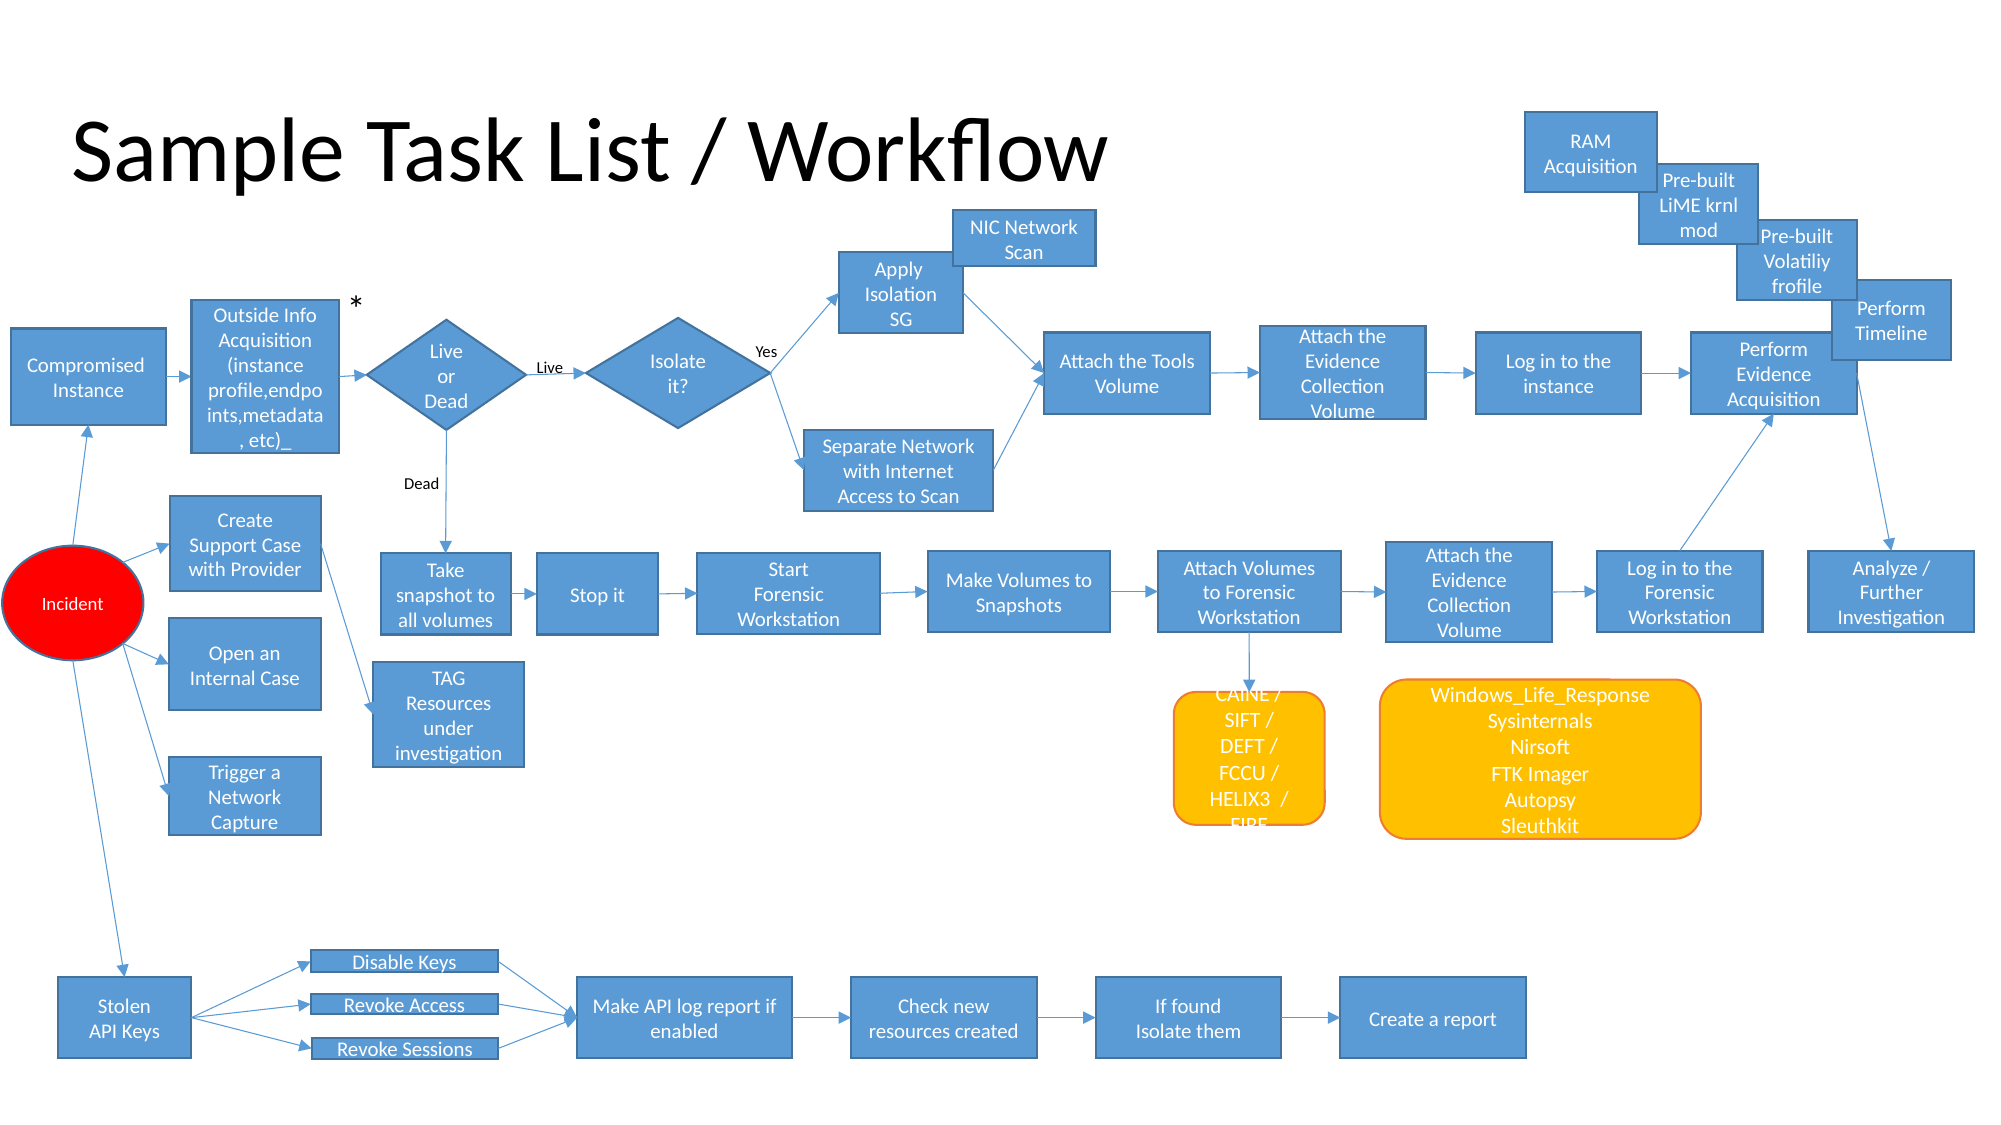

# Sample Task List / Workflow
RAM Acquisition
Pre-built LiME krnl mod
NIC Network Scan
Pre-built Volatiliy frofile
Apply
Isolation SG
*
Perform Timeline
Outside Info Acquisition
(instance profile,endpoints,metadata, etc)_
Isolate it?
Live or Dead
Attach the Evidence Collection Volume
Compromised
Instance
Perform
Evidence Acquisition
Log in to the instance
Attach the Tools Volume
Yes
Live
Separate Network with Internet Access to Scan
Dead
Create Support Case with Provider
Attach the Evidence Collection Volume
Incident
Analyze / Further Investigation
Log in to the Forensic Workstation
Make Volumes to Snapshots
Attach Volumes to Forensic Workstation
Start
Forensic Workstation
Take snapshot to all volumes
Stop it
Open an Internal Case
TAG
Resources under investigation
Windows_Life_Response
Sysinternals
Nirsoft
FTK Imager
Autopsy
Sleuthkit
CAINE / SIFT / DEFT / FCCU / HELIX3  / FIRE
Trigger a Network Capture
Disable Keys
Stolen
API Keys
Make API log report if enabled
Check new resources created
If found
Isolate them
Create a report
Revoke Access
Revoke Sessions